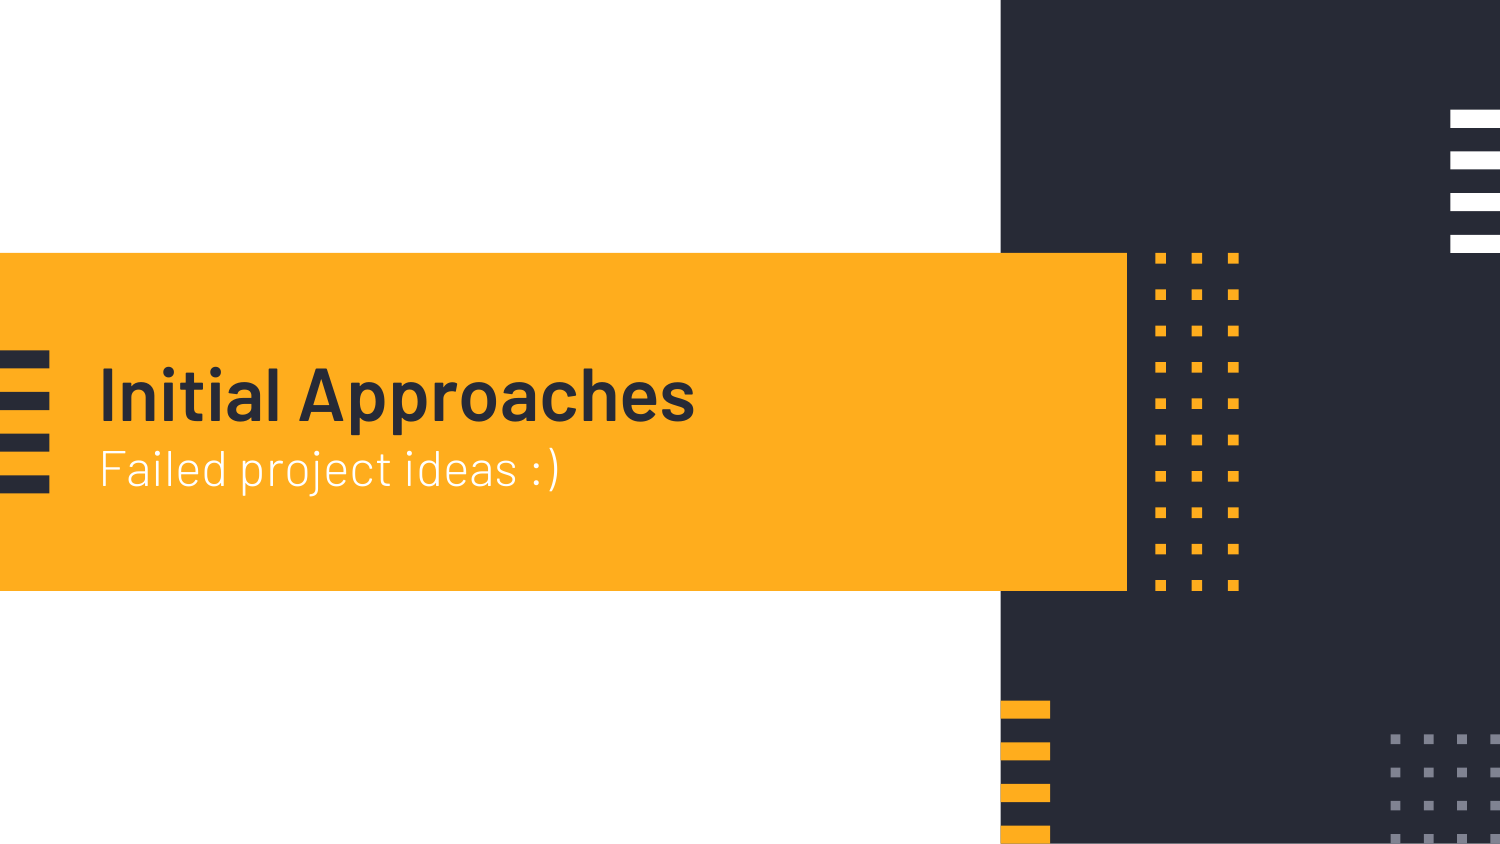

# Initial Approaches
Failed project ideas :)